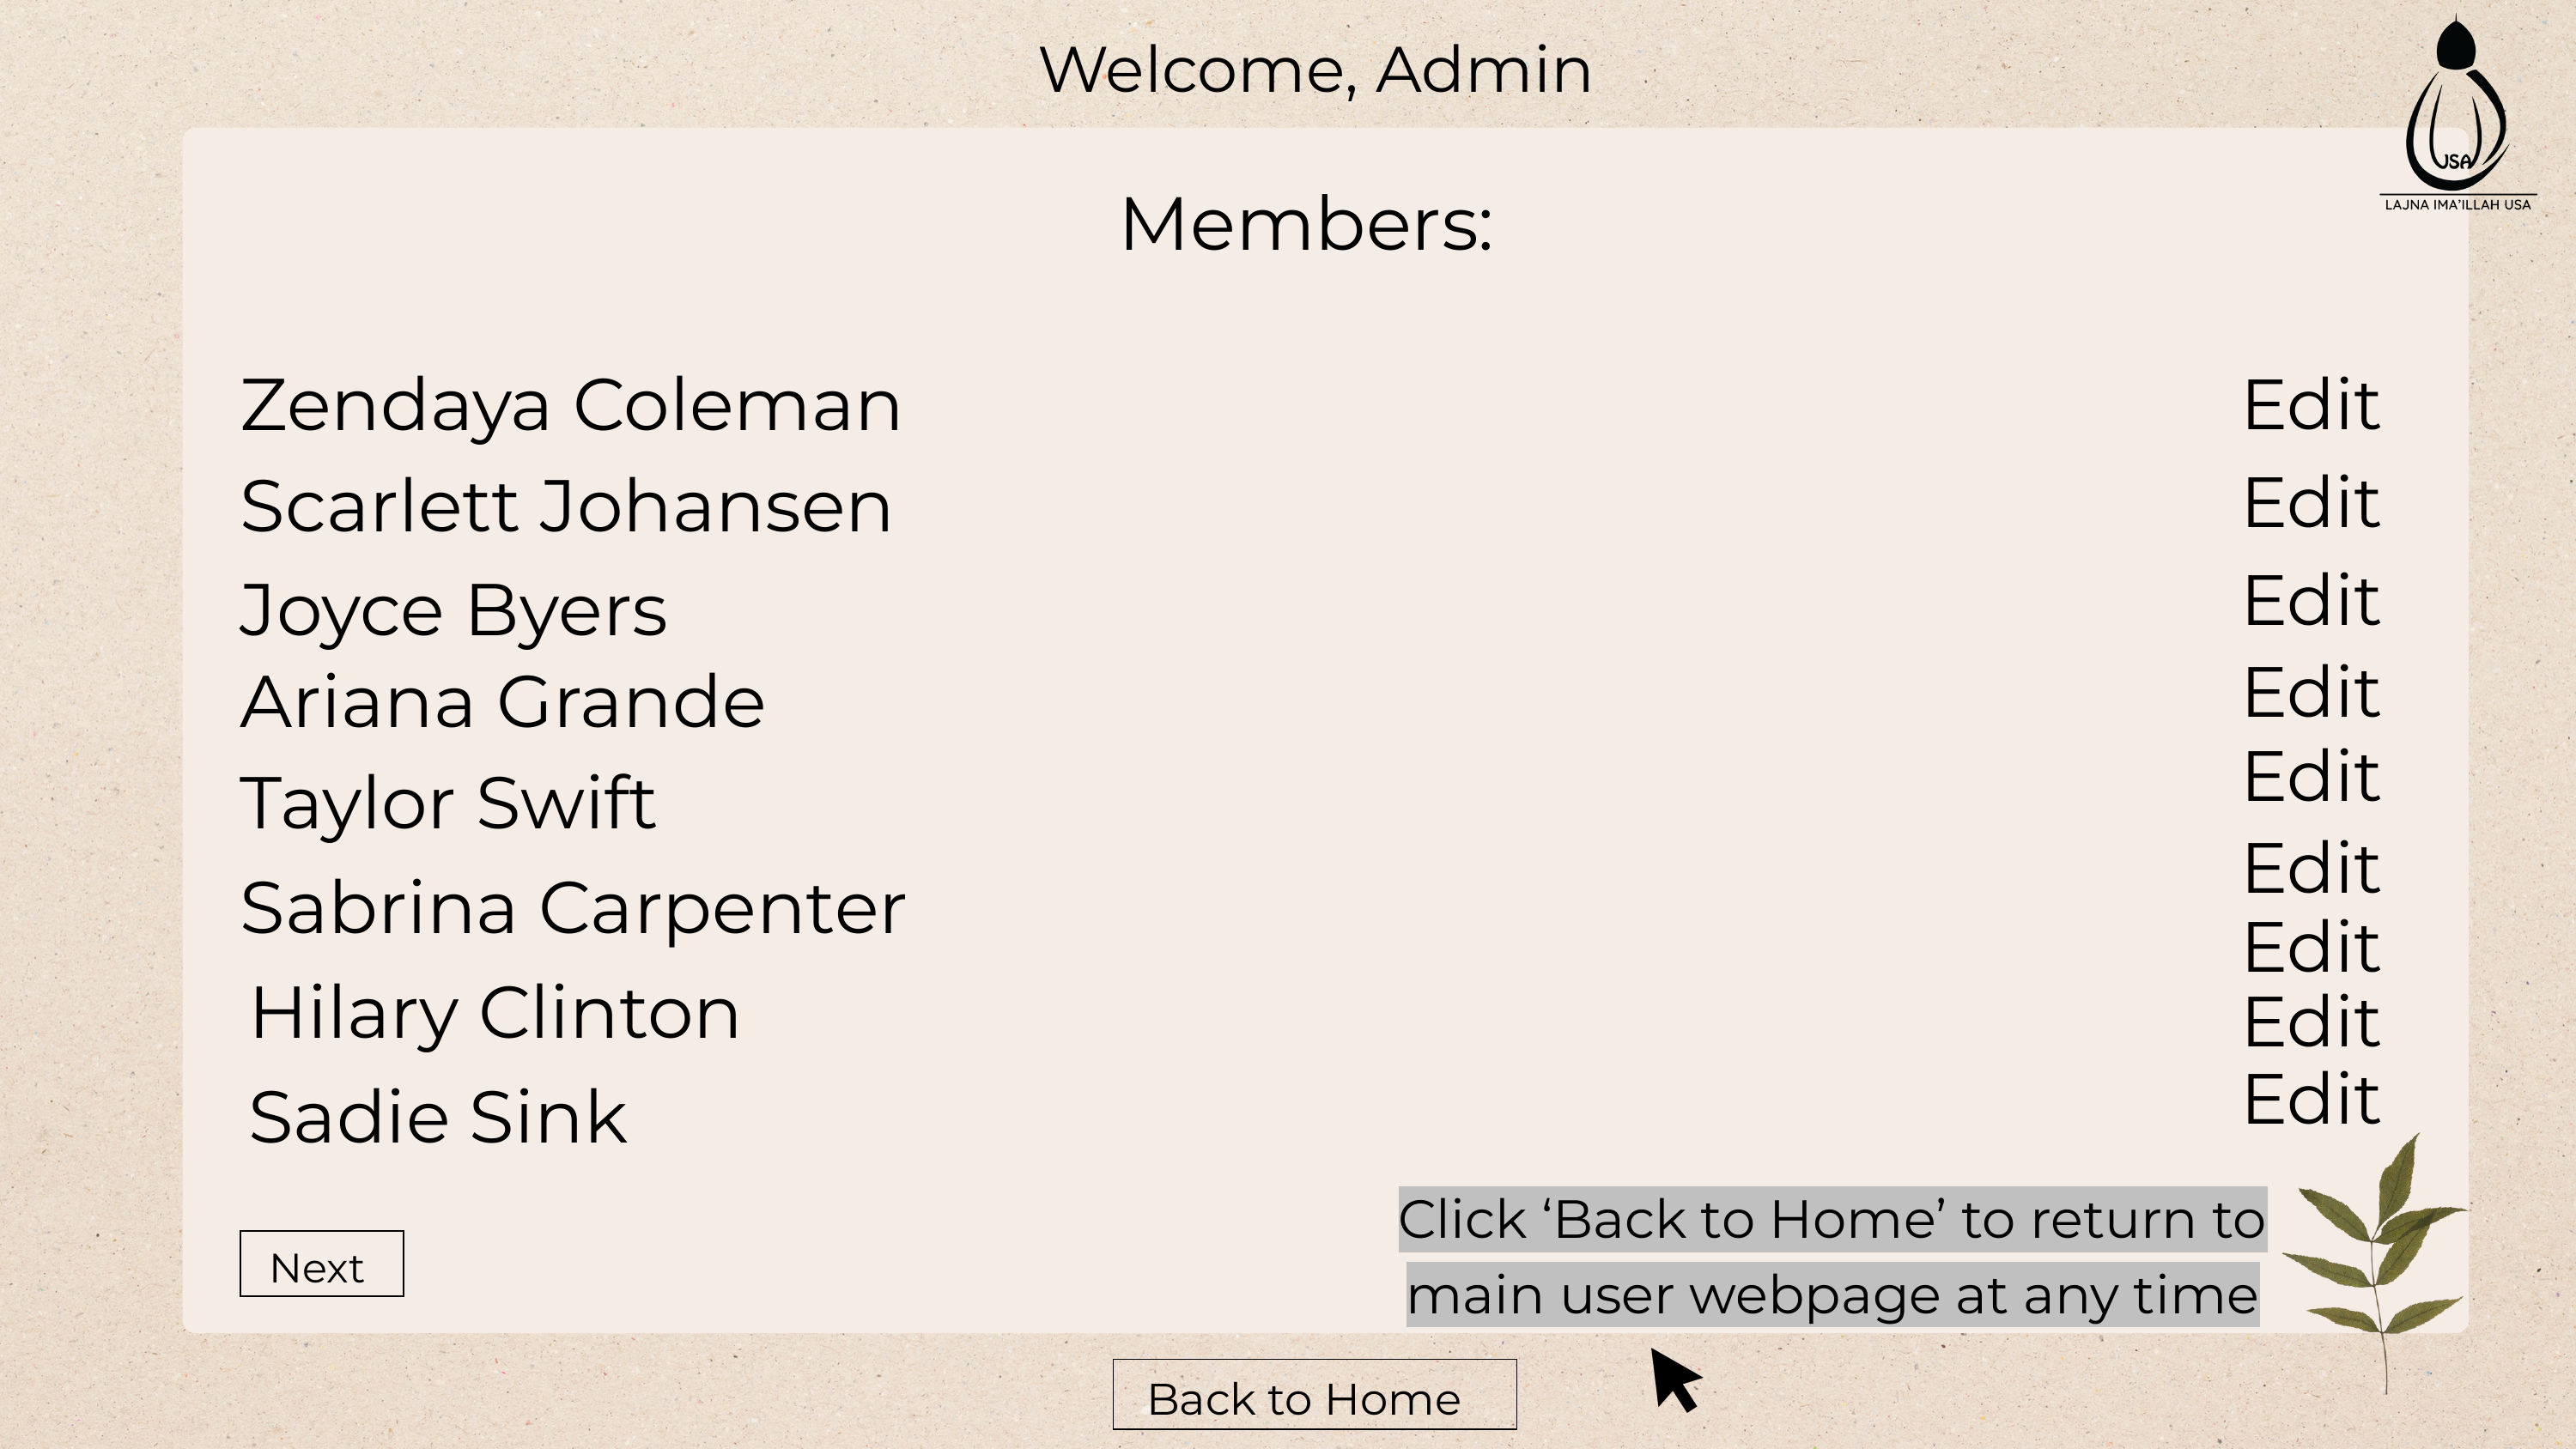

Welcome, Admin

Members:
Zendaya Coleman
Edit
Edit
Scarlett Johansen
Edit
Joyce Byers
Edit
Ariana Grande
Edit
Taylor Swift
Edit
Sabrina Carpenter
Edit
Hilary Clinton
Edit
Edit
Sadie Sink

Click ‘Back to Home’ to return to main user webpage at any time

Next

Back to Home